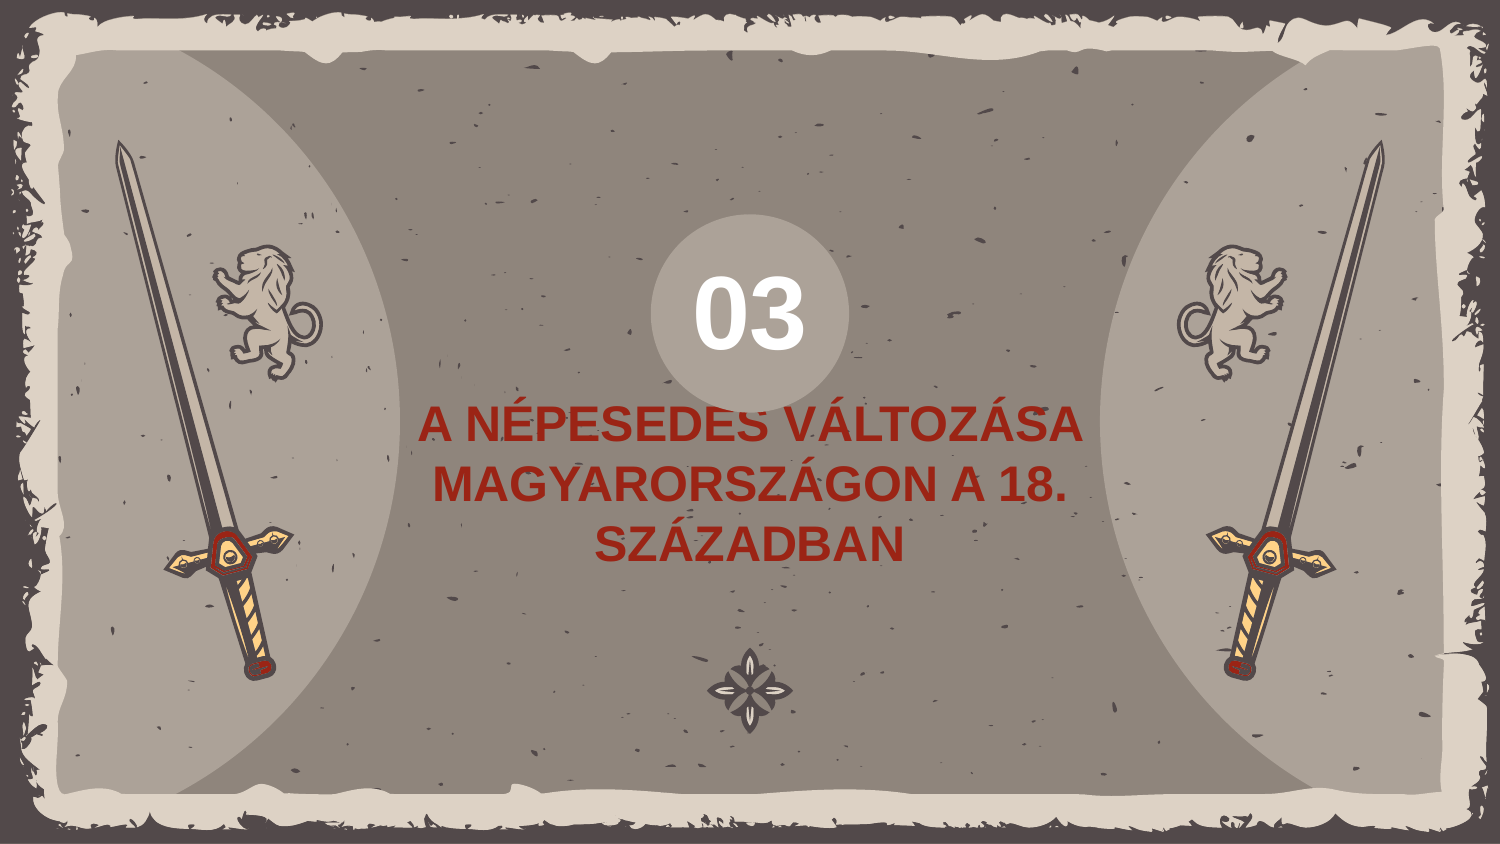

03

# A NÉPESEDÉS VÁLTOZÁSA MAGYARORSZÁGON A 18. SZÁZADBAN